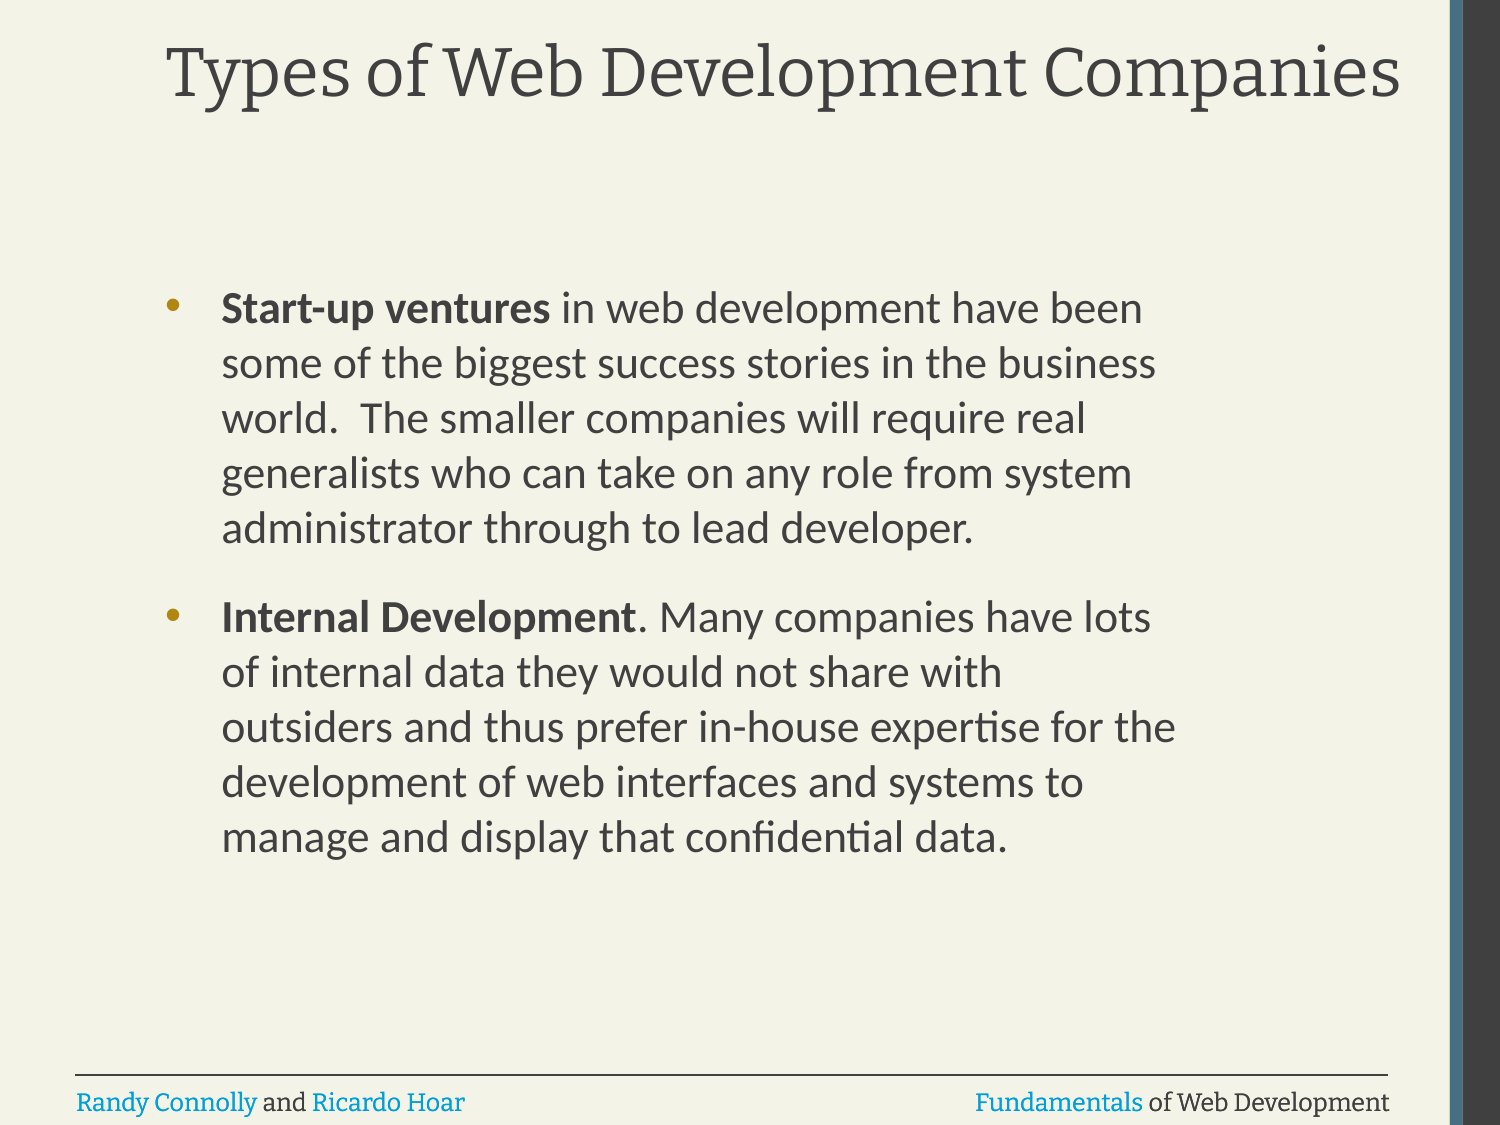

# Types of Web Development Companies
Start-up ventures in web development have been some of the biggest success stories in the business world.  The smaller companies will require real generalists who can take on any role from system administrator through to lead developer.
Internal Development. Many companies have lots of internal data they would not share with outsiders and thus prefer in-house expertise for the development of web interfaces and systems to manage and display that confidential data.